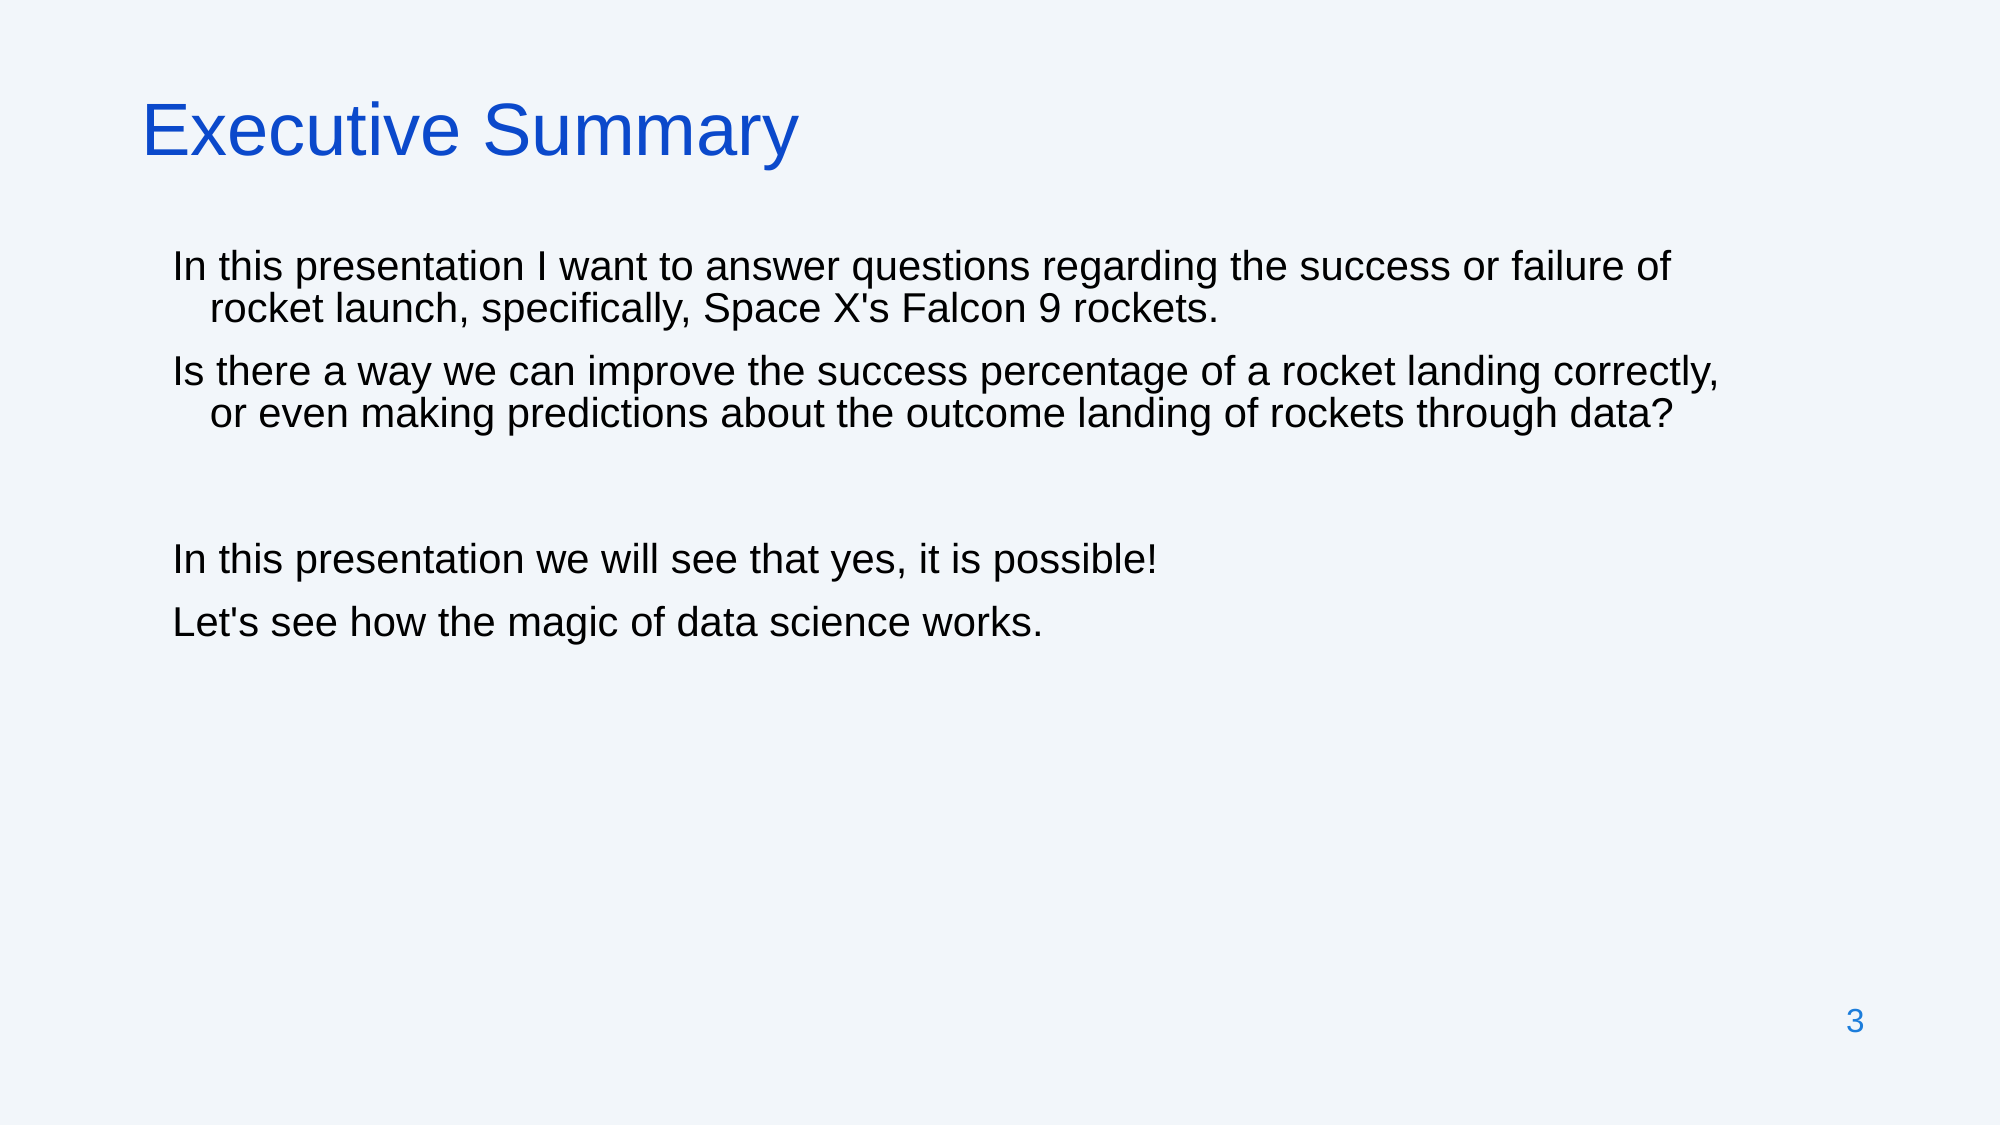

Executive Summary
In this presentation I want to answer questions regarding the success or failure of rocket launch, specifically, Space X's Falcon 9 rockets.
Is there a way we can improve the success percentage of a rocket landing correctly, or even making predictions about the outcome landing of rockets through data?

In this presentation we will see that yes, it is possible!
Let's see how the magic of data science works.

3